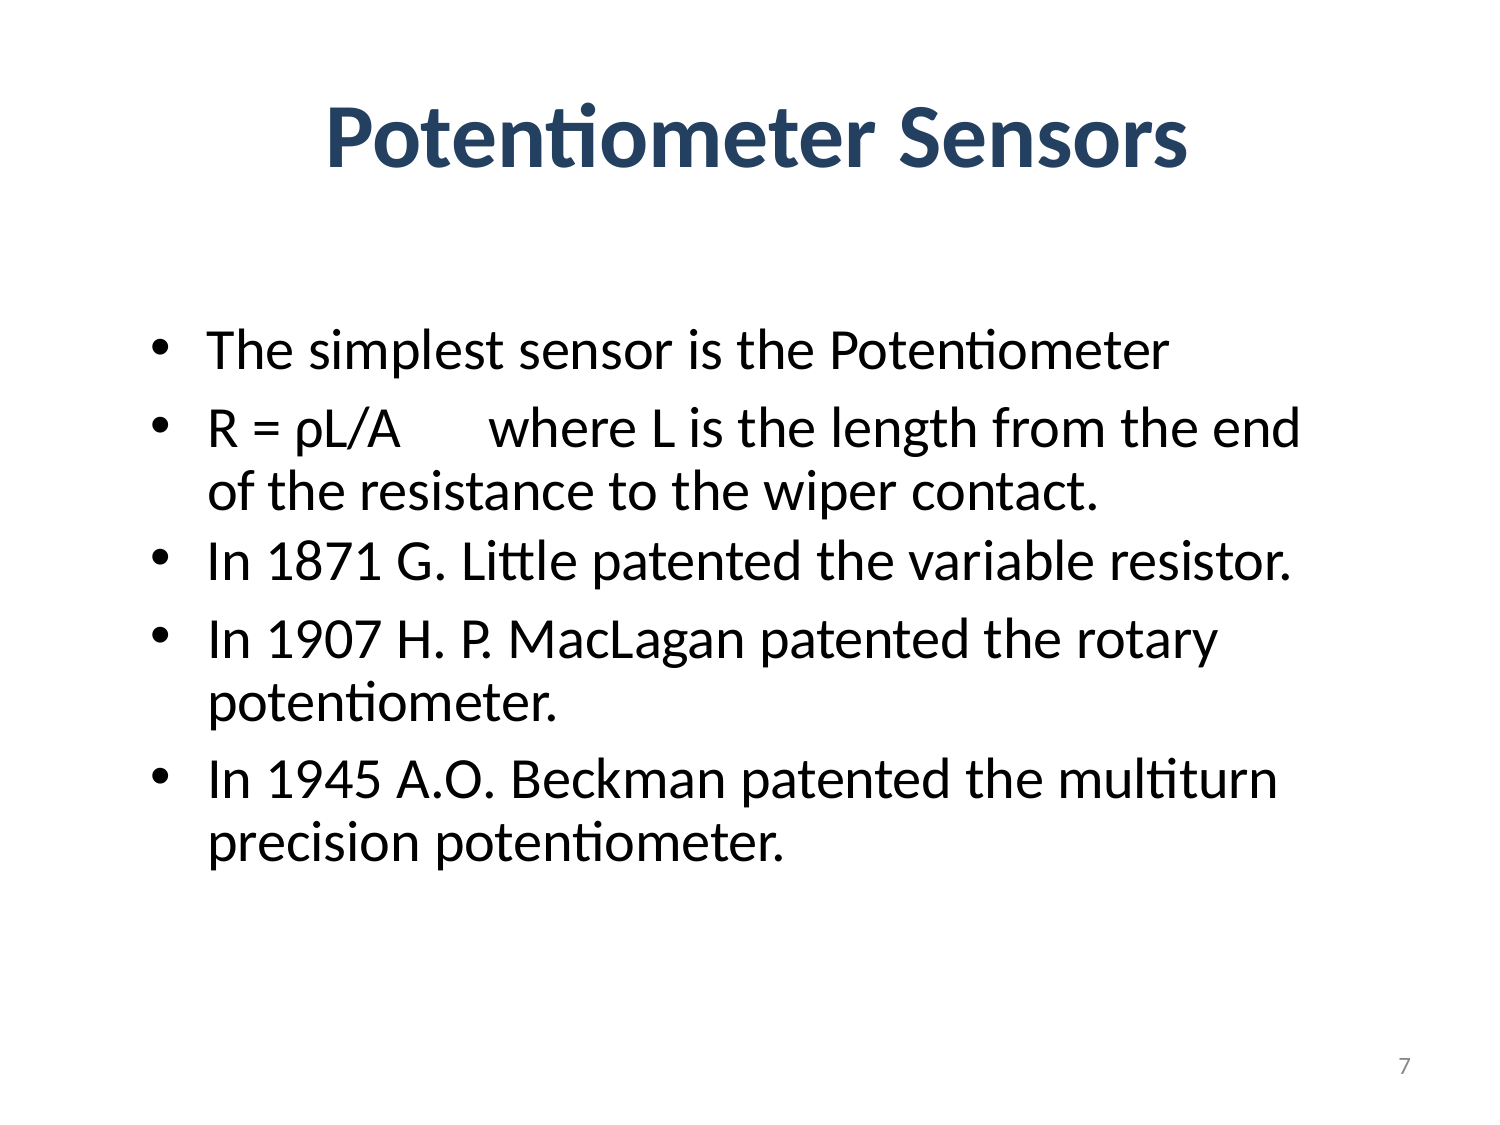

# Potentiometer Sensors
The simplest sensor is the Potentiometer
R = ρL/A	where L is the length from the end of the resistance to the wiper contact.
In 1871 G. Little patented the variable resistor.
In 1907 H. P. MacLagan patented the rotary potentiometer.
In 1945 A.O. Beckman patented the multiturn precision potentiometer.
7